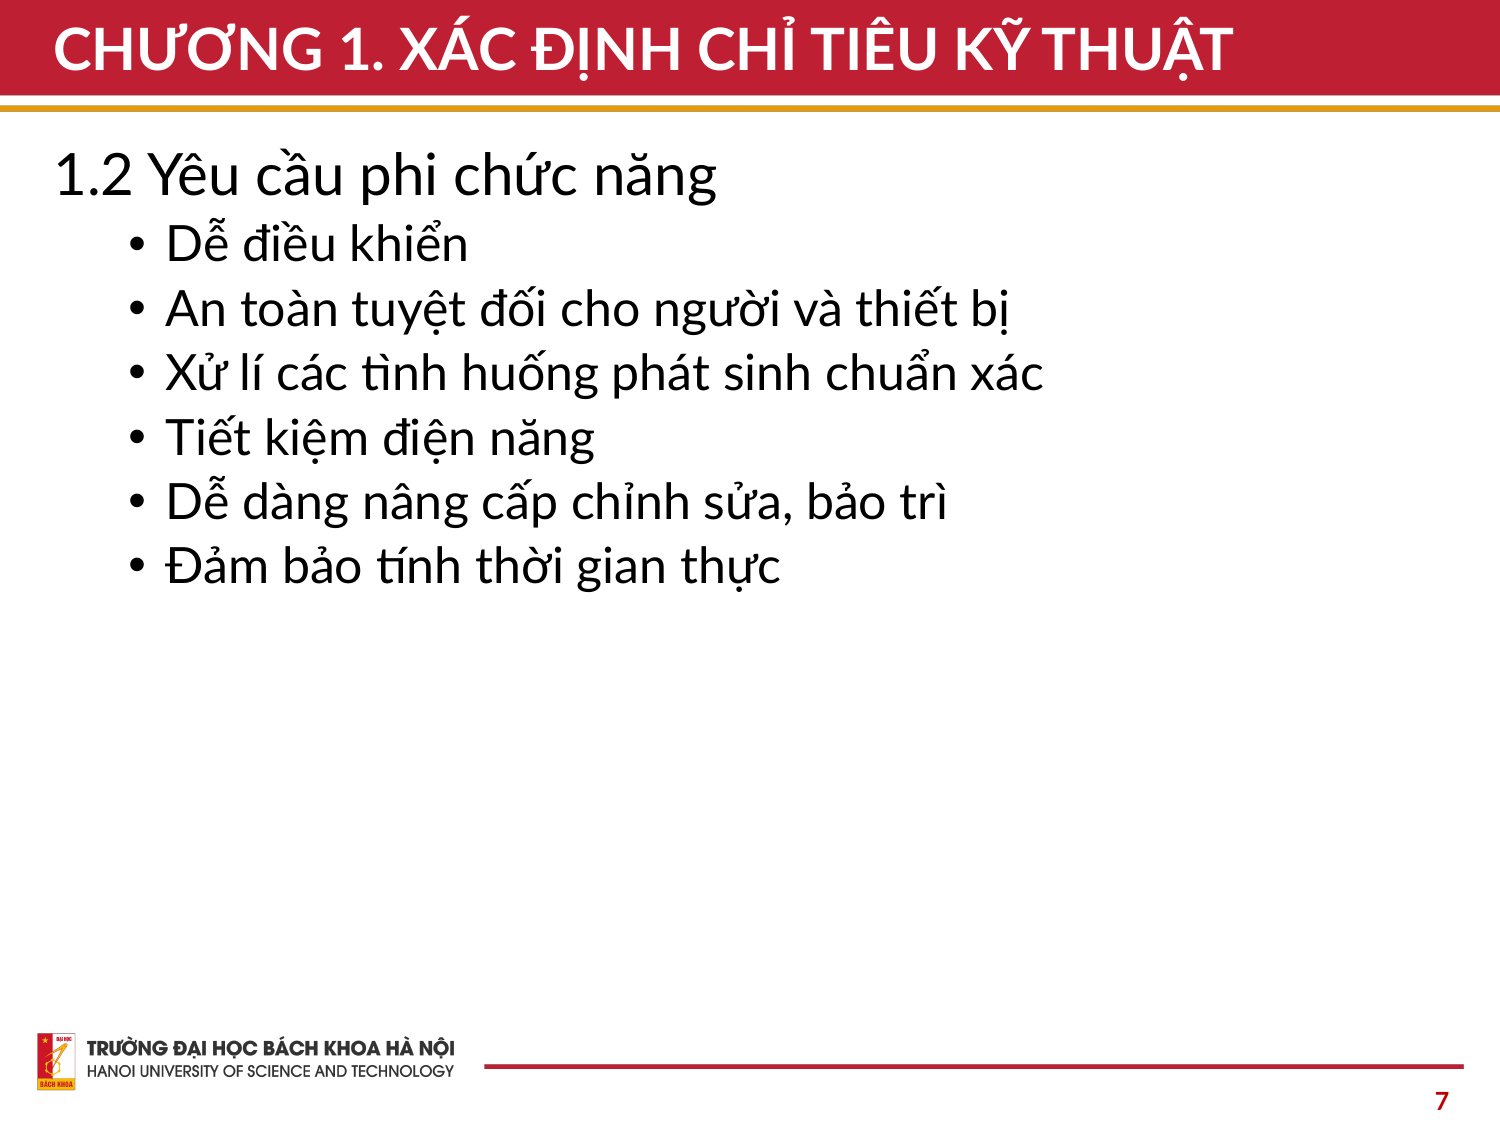

# CHƯƠNG 1. XÁC ĐỊNH CHỈ TIÊU KỸ THUẬT
1.2 Yêu cầu phi chức năng
Dễ điều khiển
An toàn tuyệt đối cho người và thiết bị
Xử lí các tình huống phát sinh chuẩn xác
Tiết kiệm điện năng
Dễ dàng nâng cấp chỉnh sửa, bảo trì
Đảm bảo tính thời gian thực
7